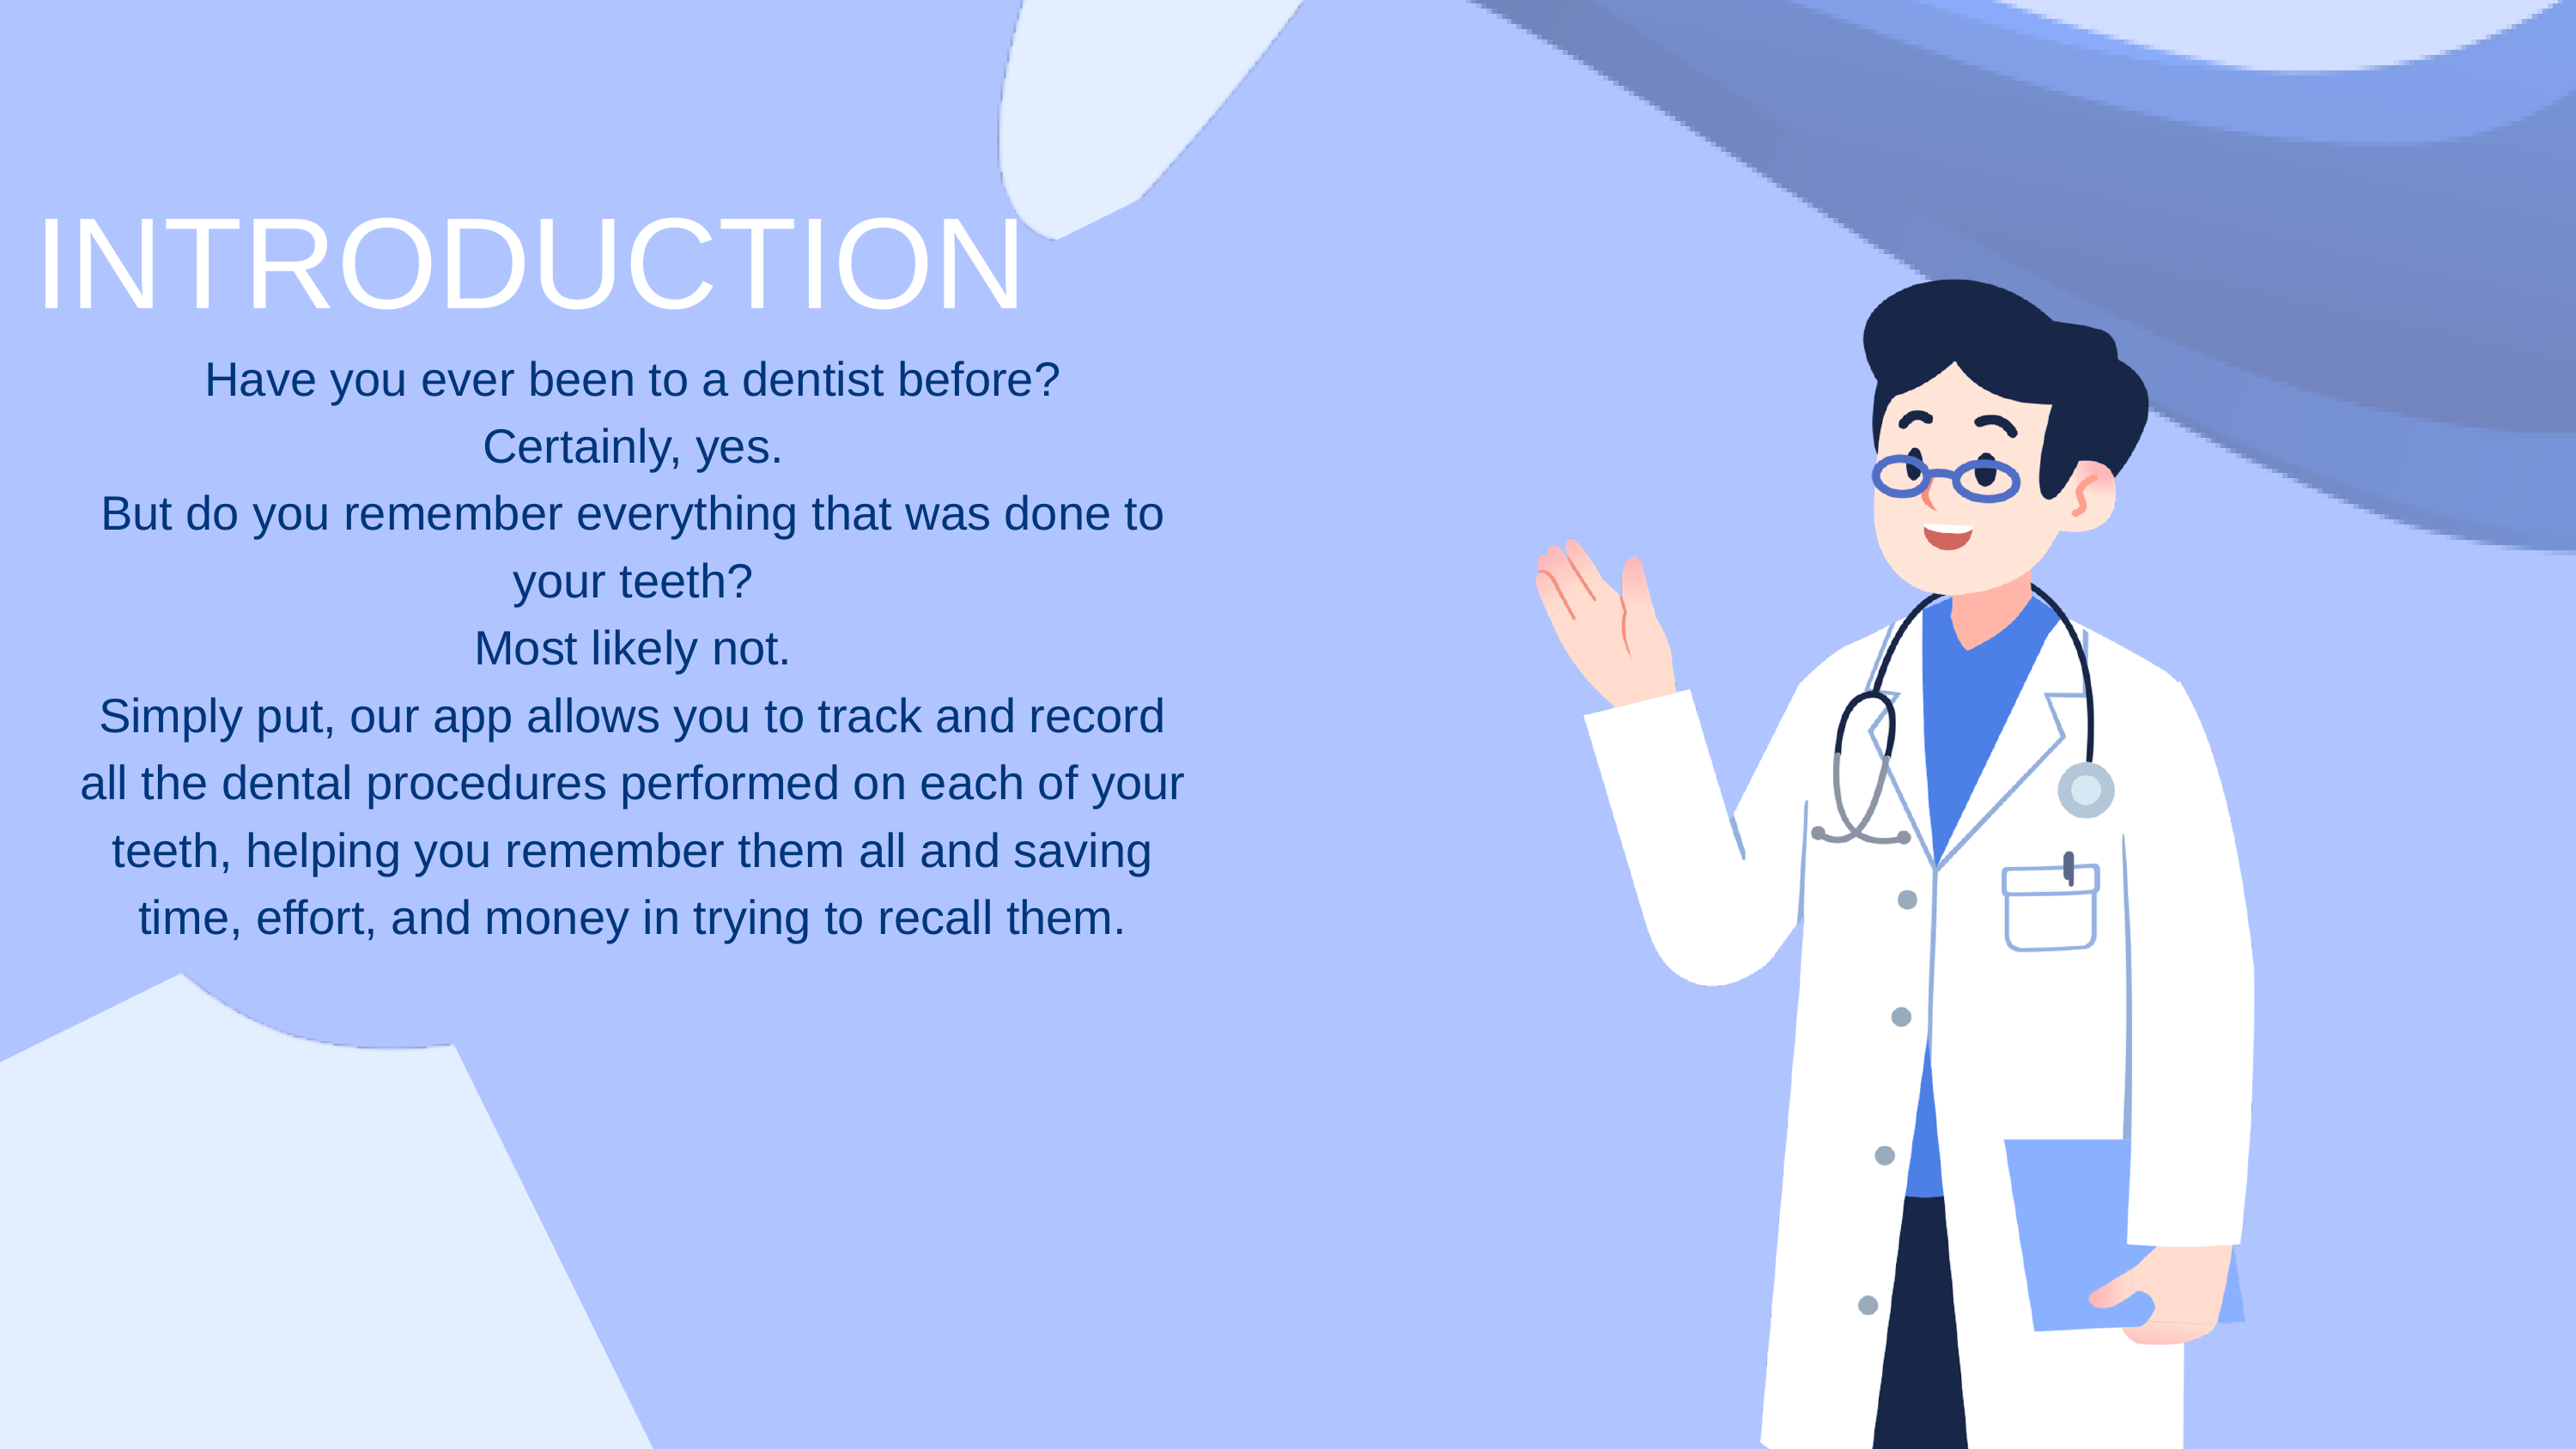

INTRODUCTION

Have you ever been to a dentist before?
Certainly, yes.
But do you remember everything that was done to your teeth?
Most likely not.
Simply put, our app allows you to track and record all the dental procedures performed on each of your teeth, helping you remember them all and saving time, effort, and money in trying to recall them.